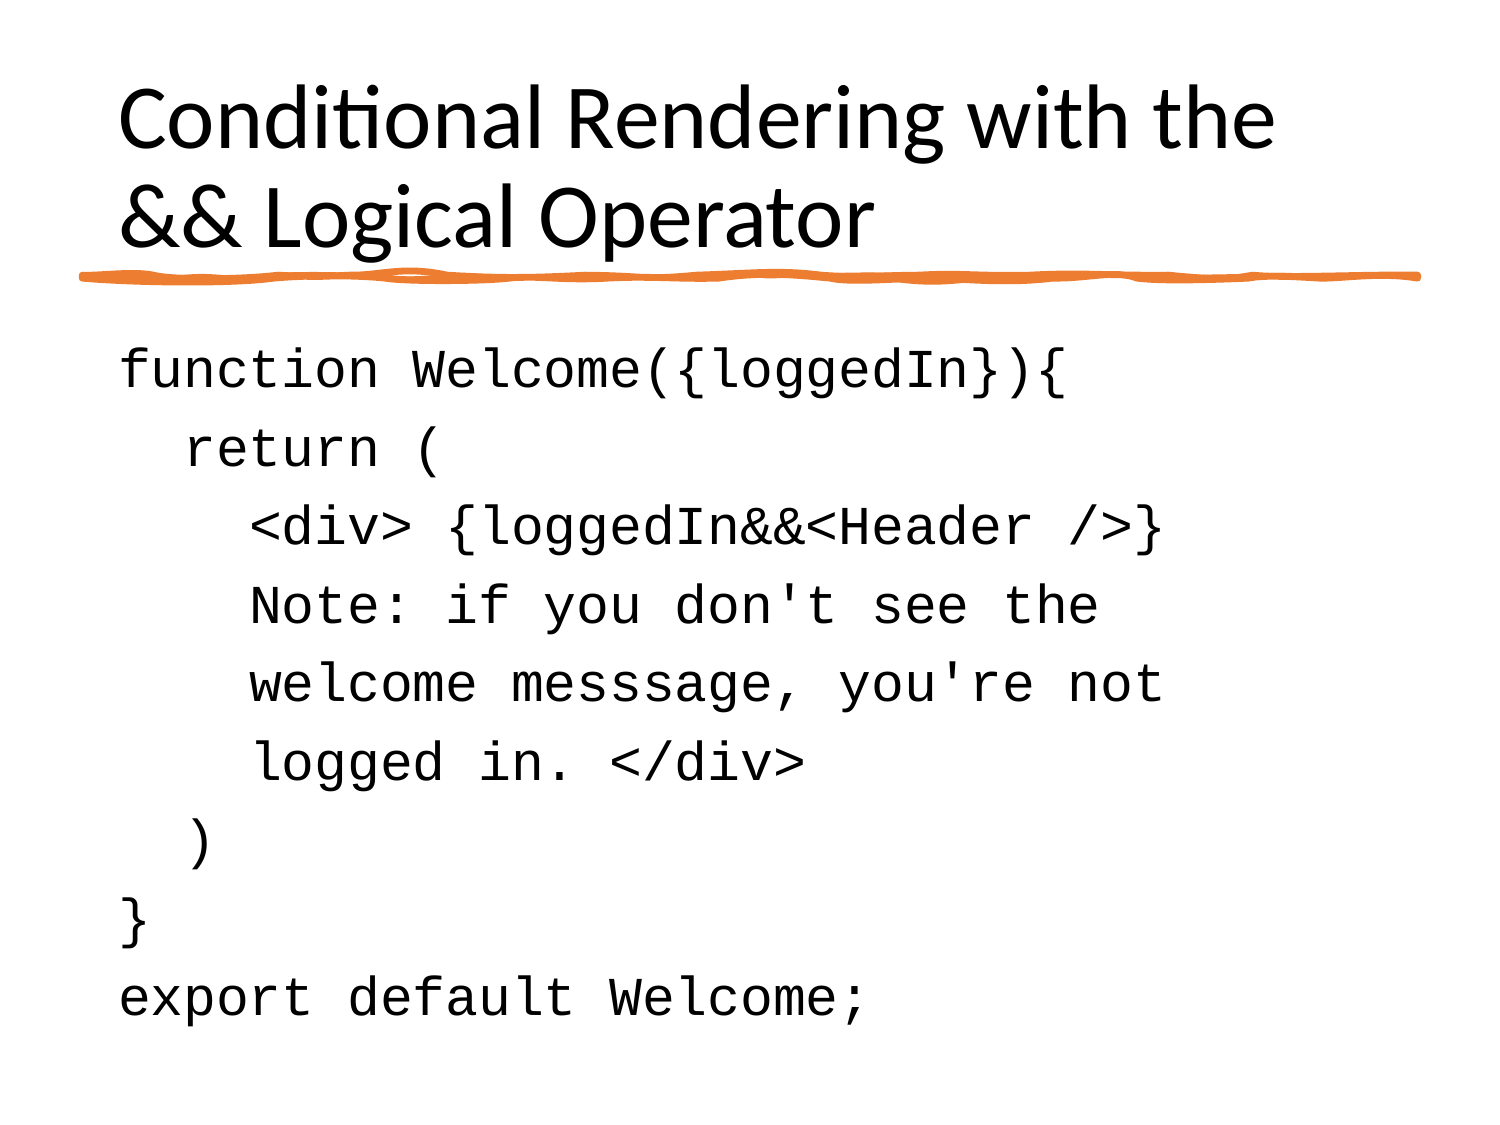

# Conditional Rendering with the && Logical Operator
function Welcome({loggedIn}){
  return (
    <div> {loggedIn&&<Header />}
    Note: if you don't see the
    welcome messsage, you're not
    logged in. </div>
  )
}
export default Welcome;